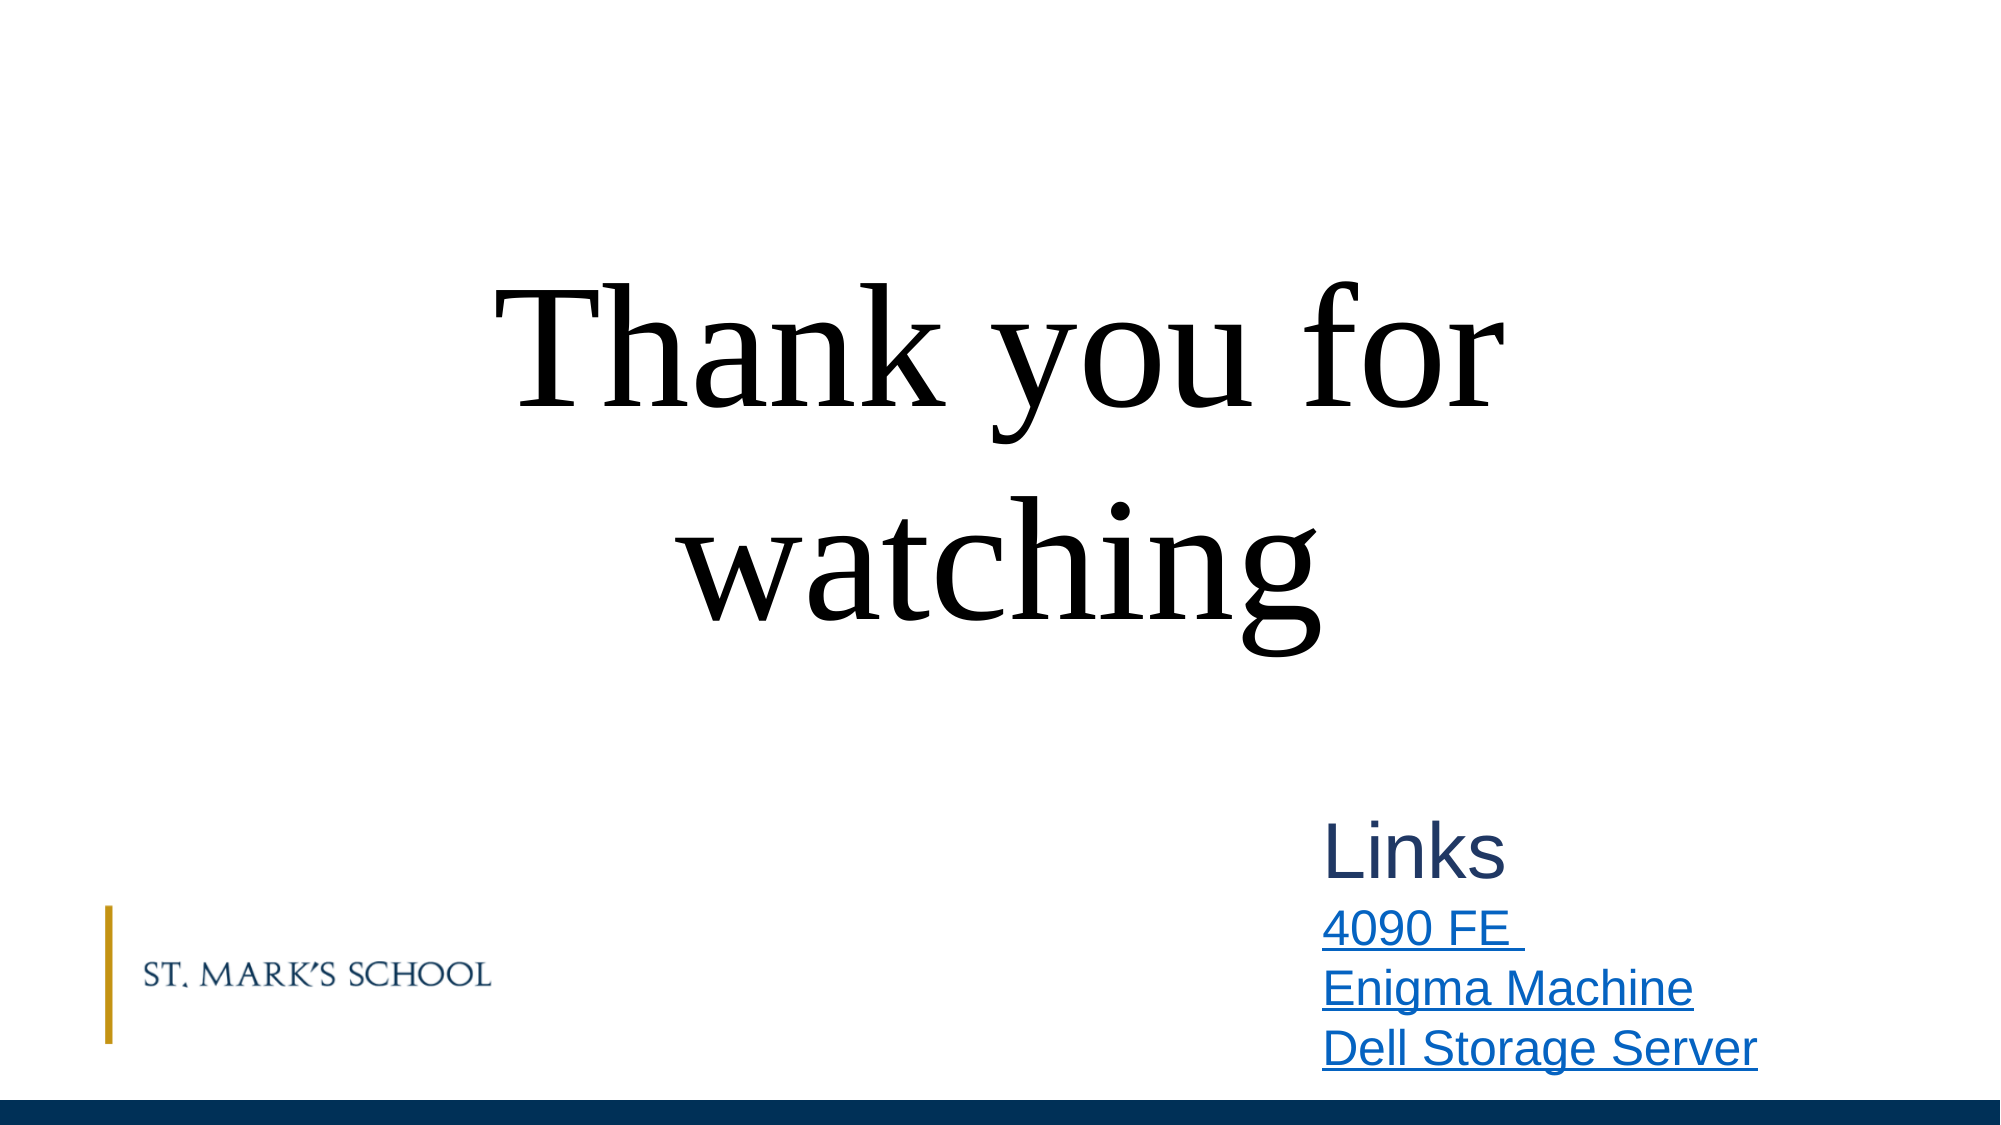

Thank you for watching
Links
4090 FE
Enigma Machine
Dell Storage Server